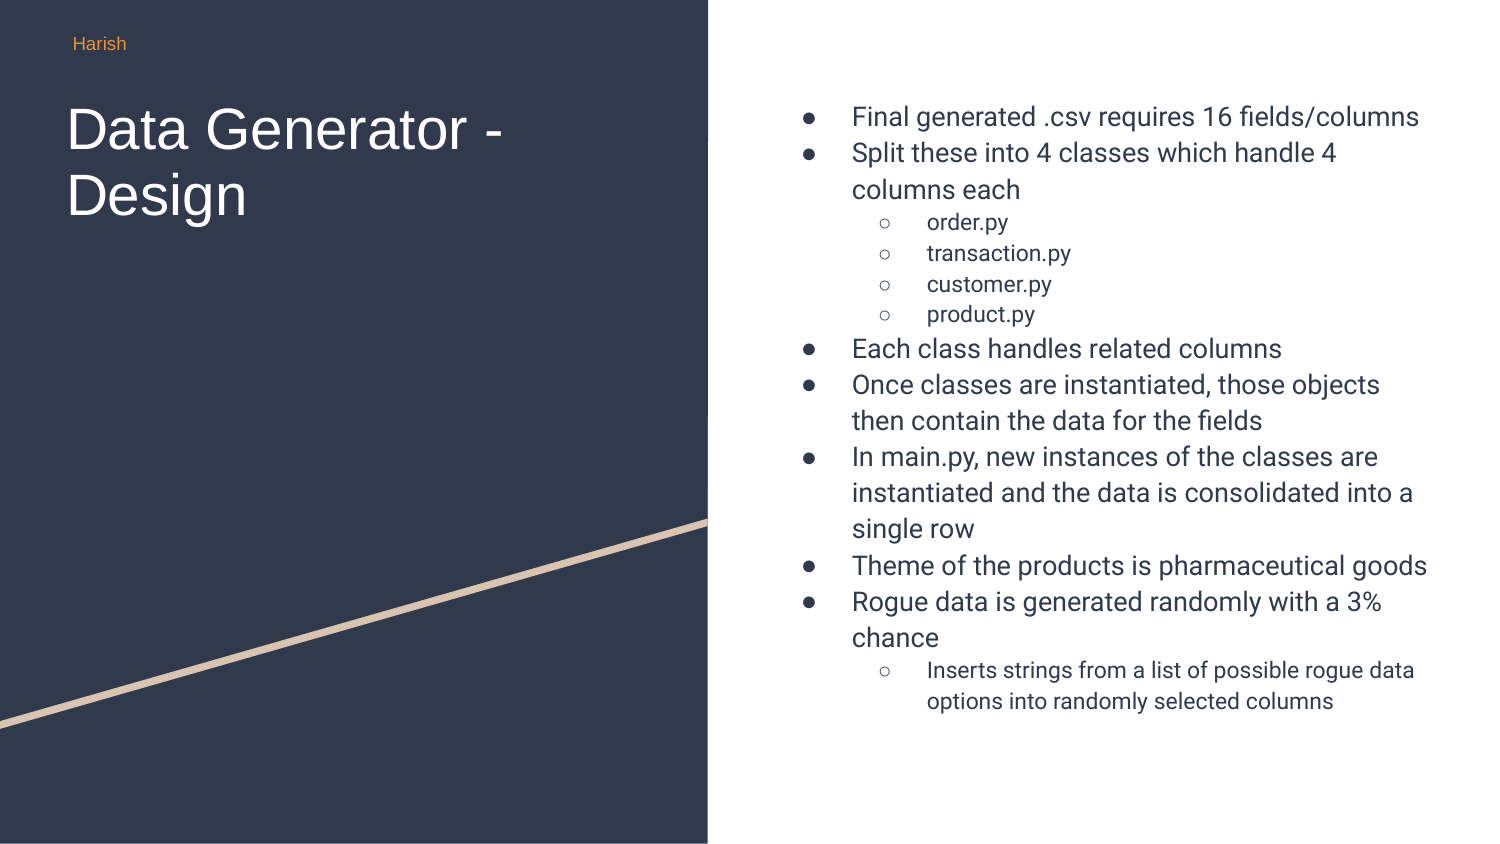

Harish
# Data Generator - Design
Final generated .csv requires 16 fields/columns
Split these into 4 classes which handle 4 columns each
order.py
transaction.py
customer.py
product.py
Each class handles related columns
Once classes are instantiated, those objects then contain the data for the fields
In main.py, new instances of the classes are instantiated and the data is consolidated into a single row
Theme of the products is pharmaceutical goods
Rogue data is generated randomly with a 3% chance
Inserts strings from a list of possible rogue data options into randomly selected columns